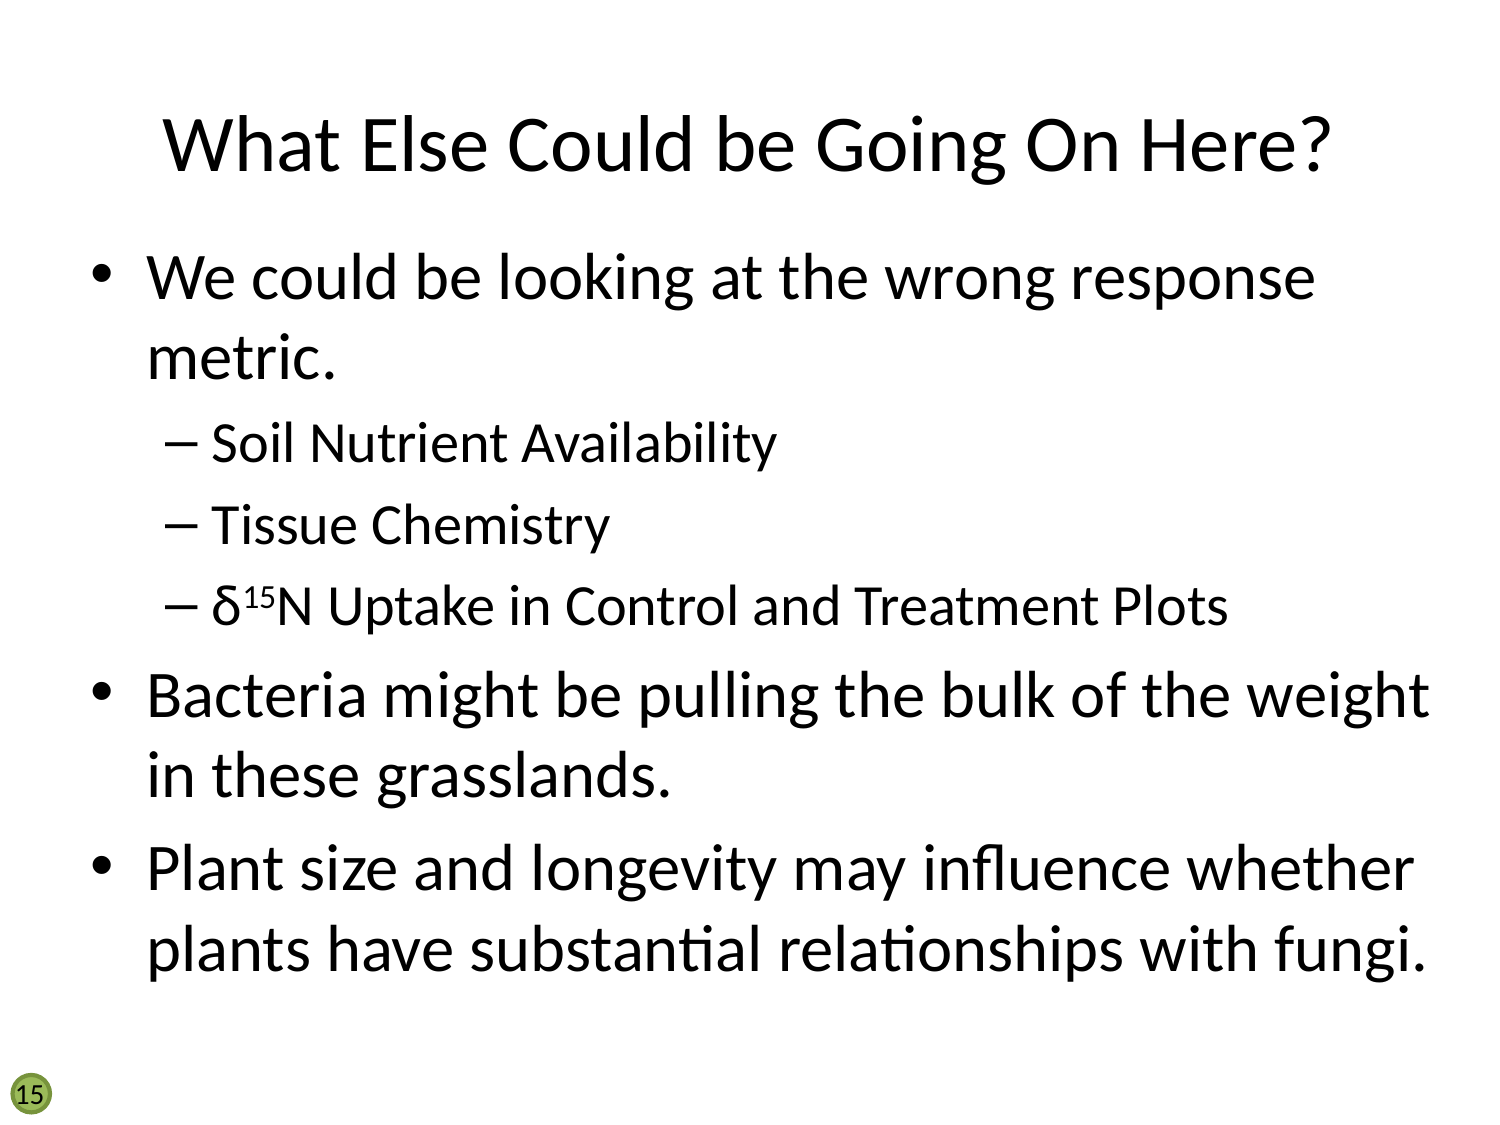

# What Else Could be Going On Here?
We could be looking at the wrong response metric.
Soil Nutrient Availability
Tissue Chemistry
δ15N Uptake in Control and Treatment Plots
Bacteria might be pulling the bulk of the weight in these grasslands.
Plant size and longevity may influence whether plants have substantial relationships with fungi.

15